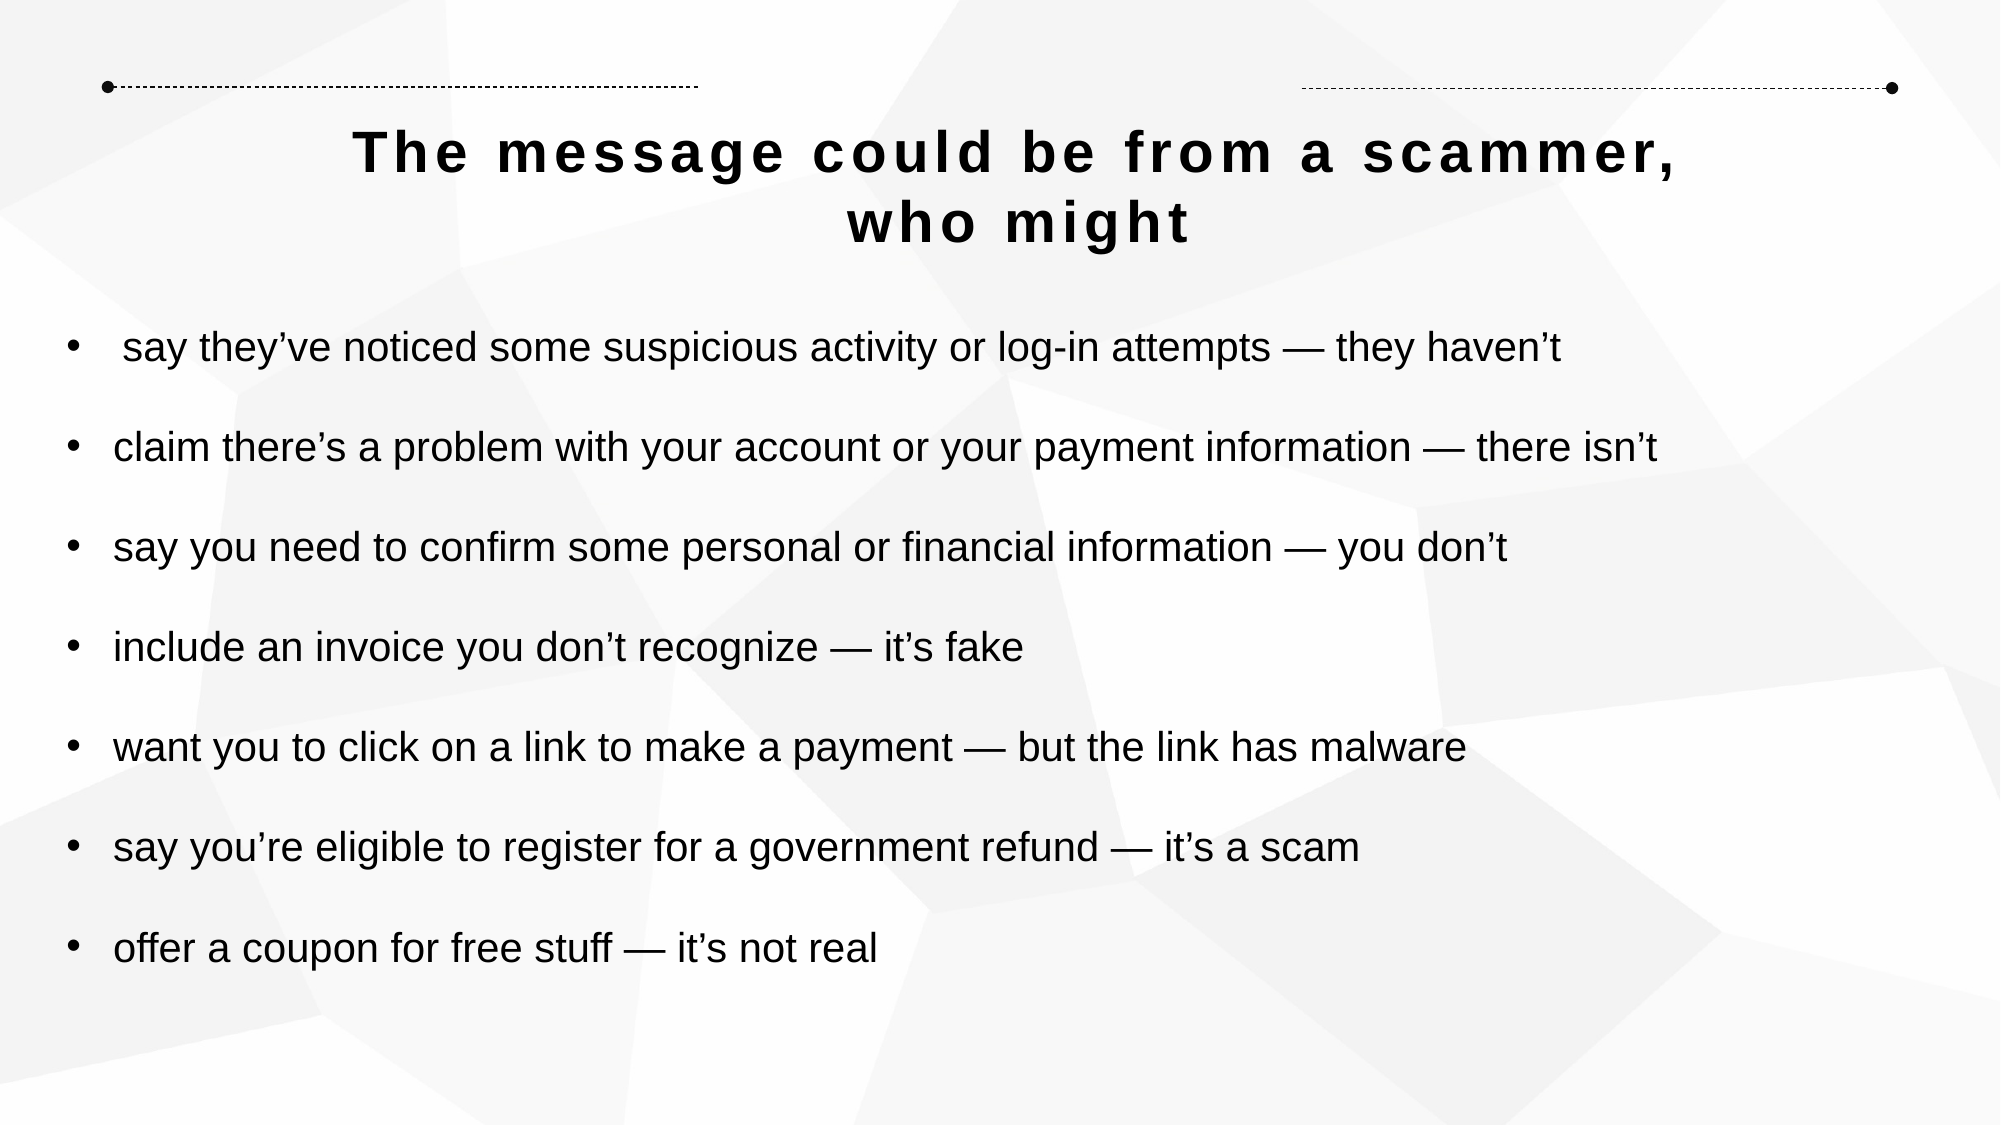

The message could be from a scammer, who might
say they’ve noticed some suspicious activity or log-in attempts — they haven’t
claim there’s a problem with your account or your payment information — there isn’t
say you need to confirm some personal or financial information — you don’t
include an invoice you don’t recognize — it’s fake
want you to click on a link to make a payment — but the link has malware
say you’re eligible to register for a government refund — it’s a scam
offer a coupon for free stuff — it’s not real